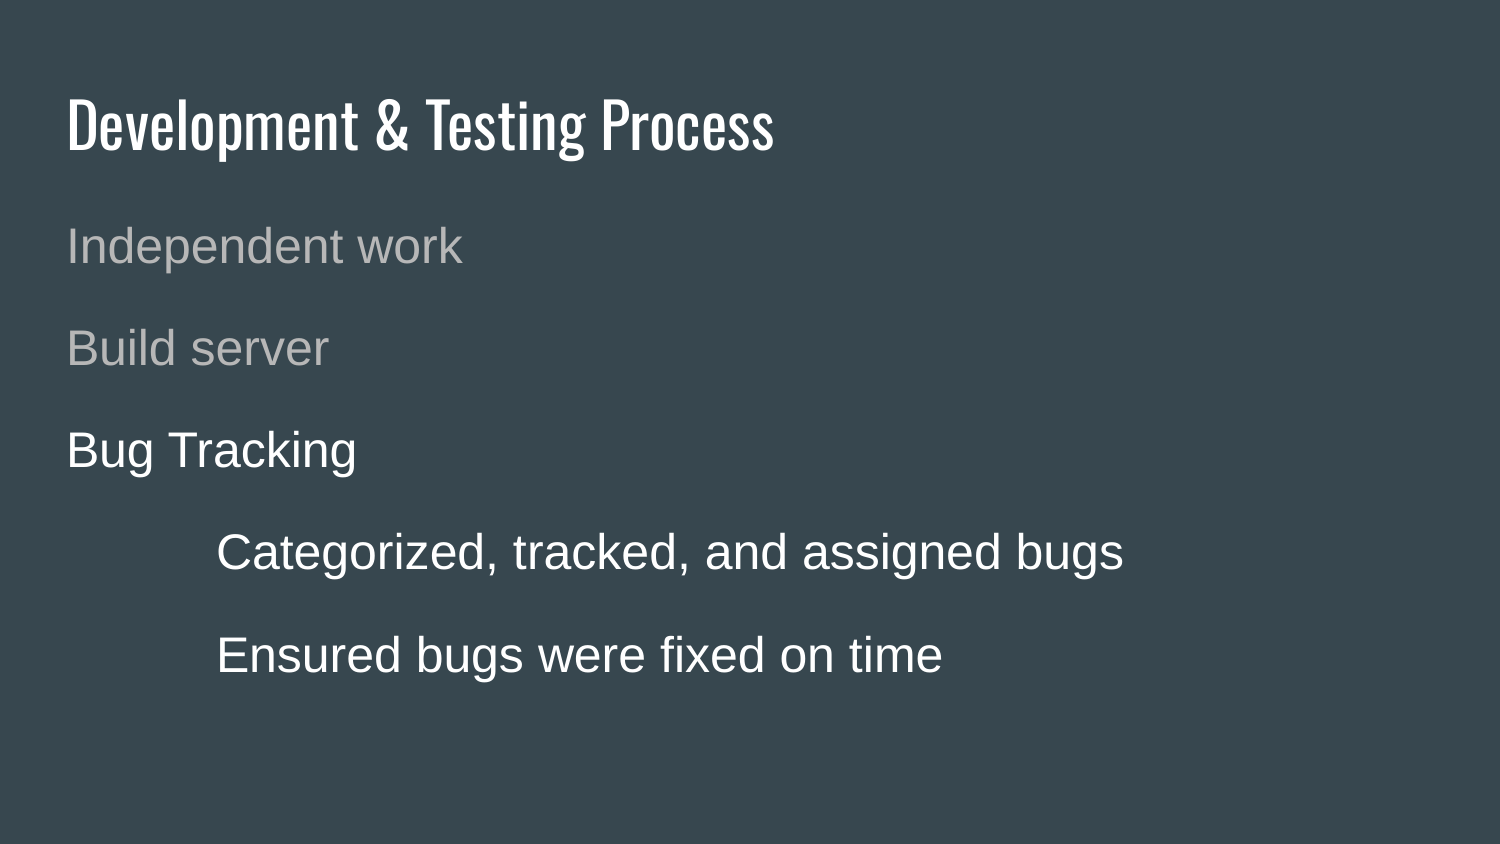

# Development & Testing Process
Independent work
Build server
Bug Tracking
	Categorized, tracked, and assigned bugs
	Ensured bugs were fixed on time